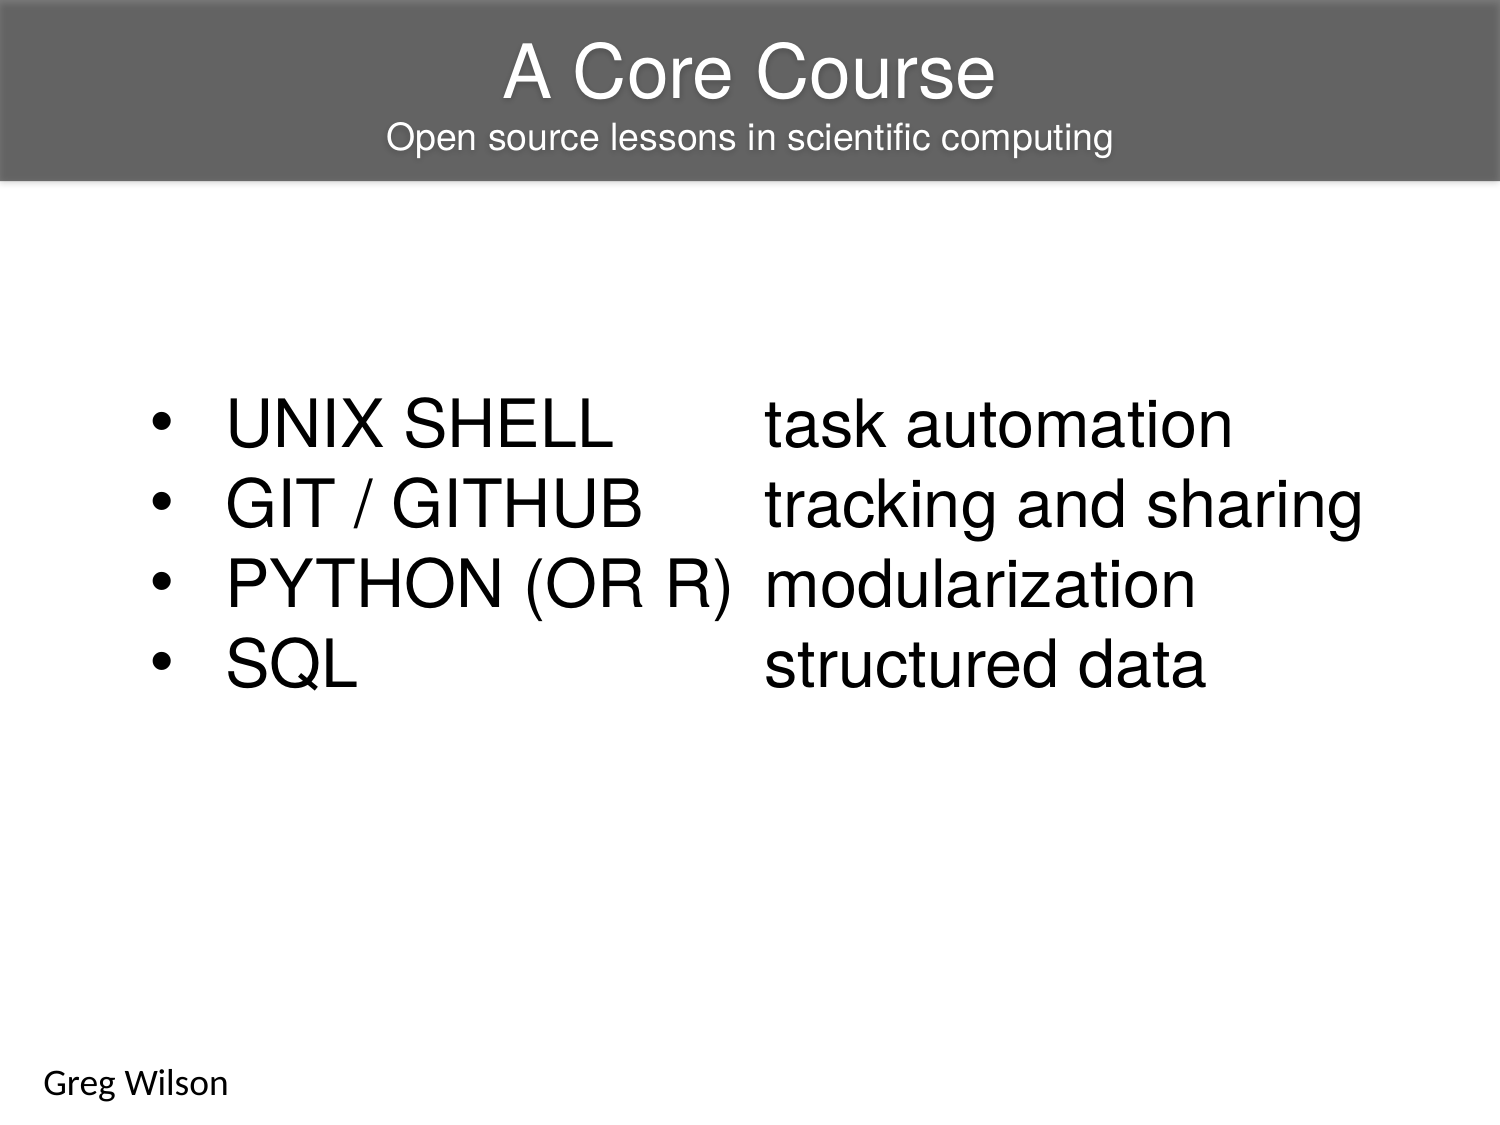

A Core Course
Open source lessons in scientific computing
Unix shell
Git / GitHub
Python (or R)
SQL
task automation
tracking and sharing
modularization
structured data
Greg Wilson